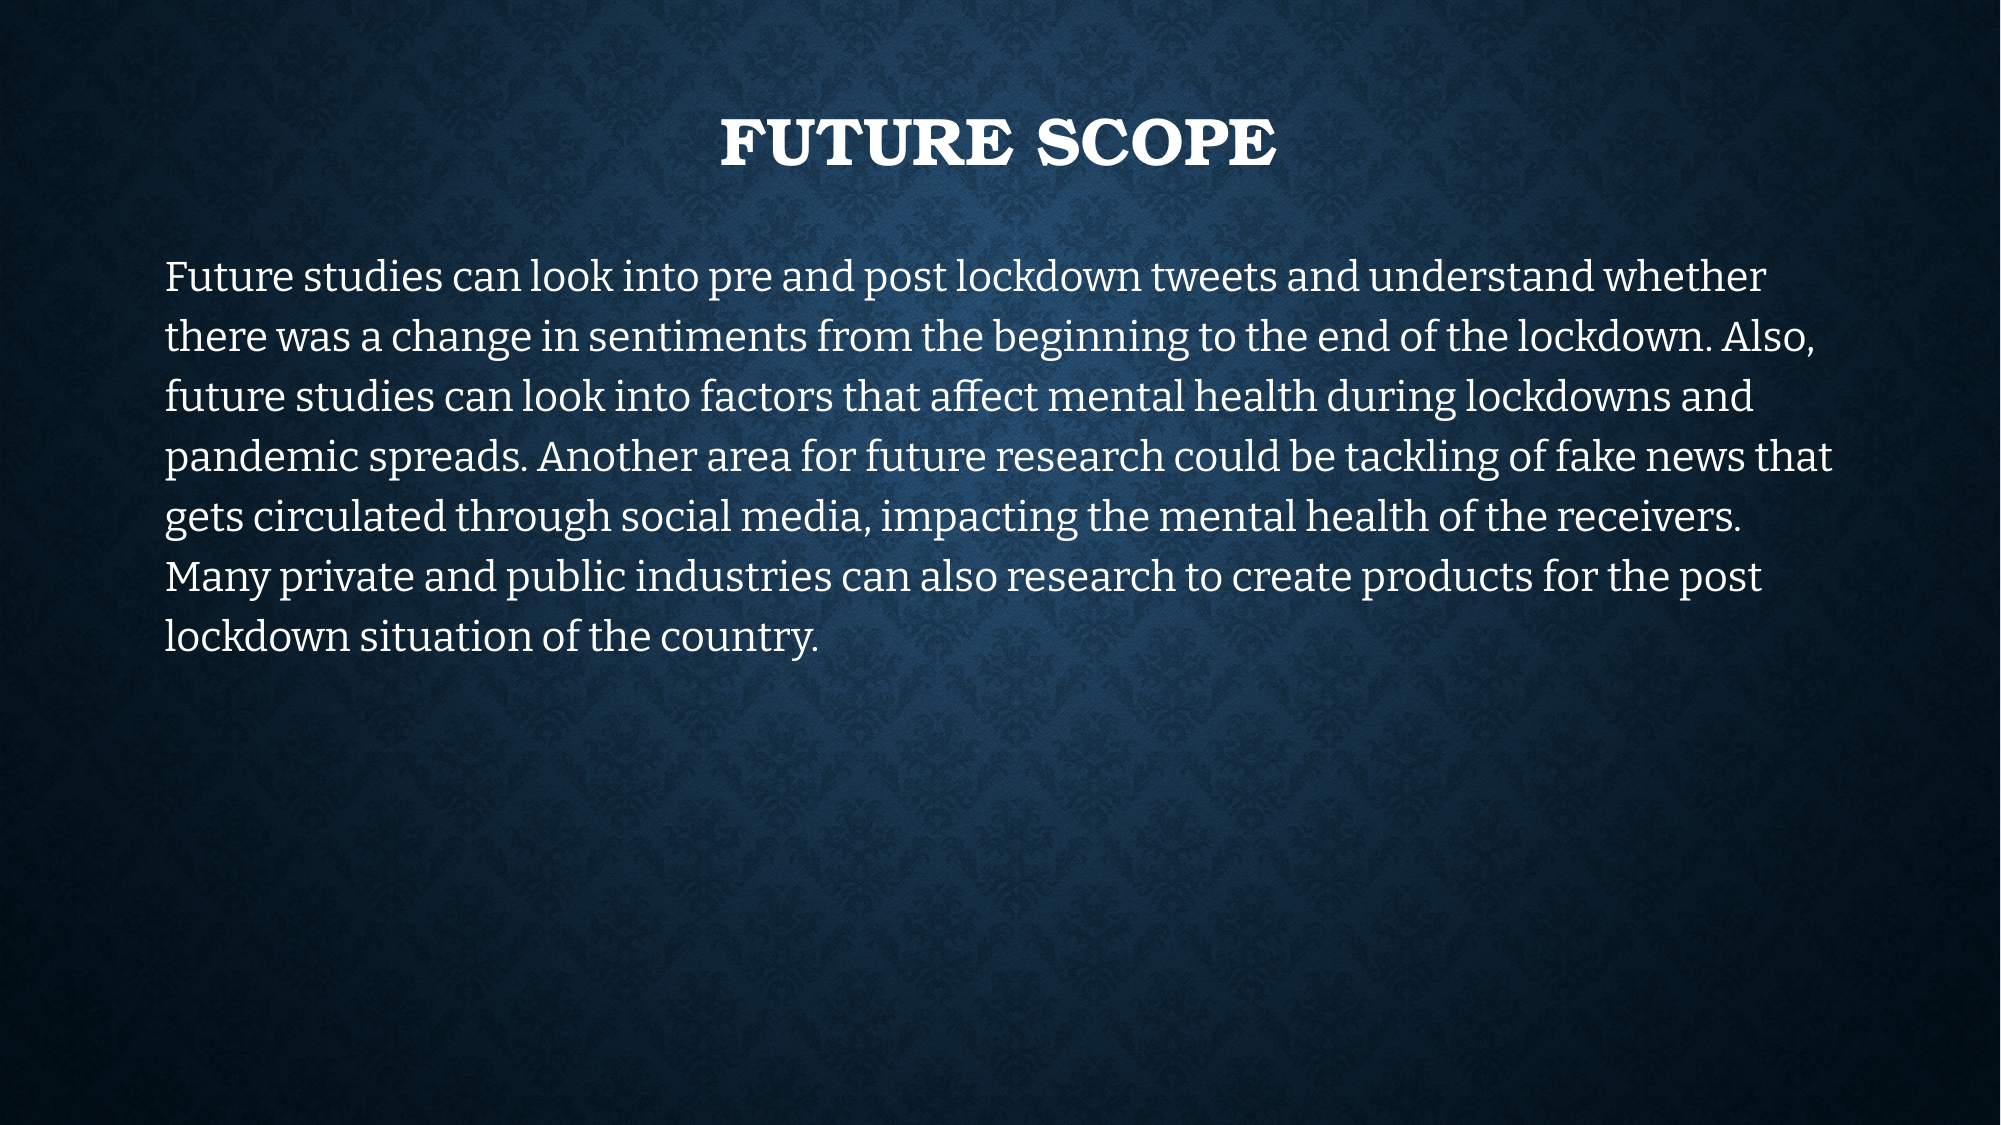

Future scope
Future studies can look into pre and post lockdown tweets and understand whether there was a change in sentiments from the beginning to the end of the lockdown. Also, future studies can look into factors that affect mental health during lockdowns and pandemic spreads. Another area for future research could be tackling of fake news that gets circulated through social media, impacting the mental health of the receivers. Many private and public industries can also research to create products for the post lockdown situation of the country.